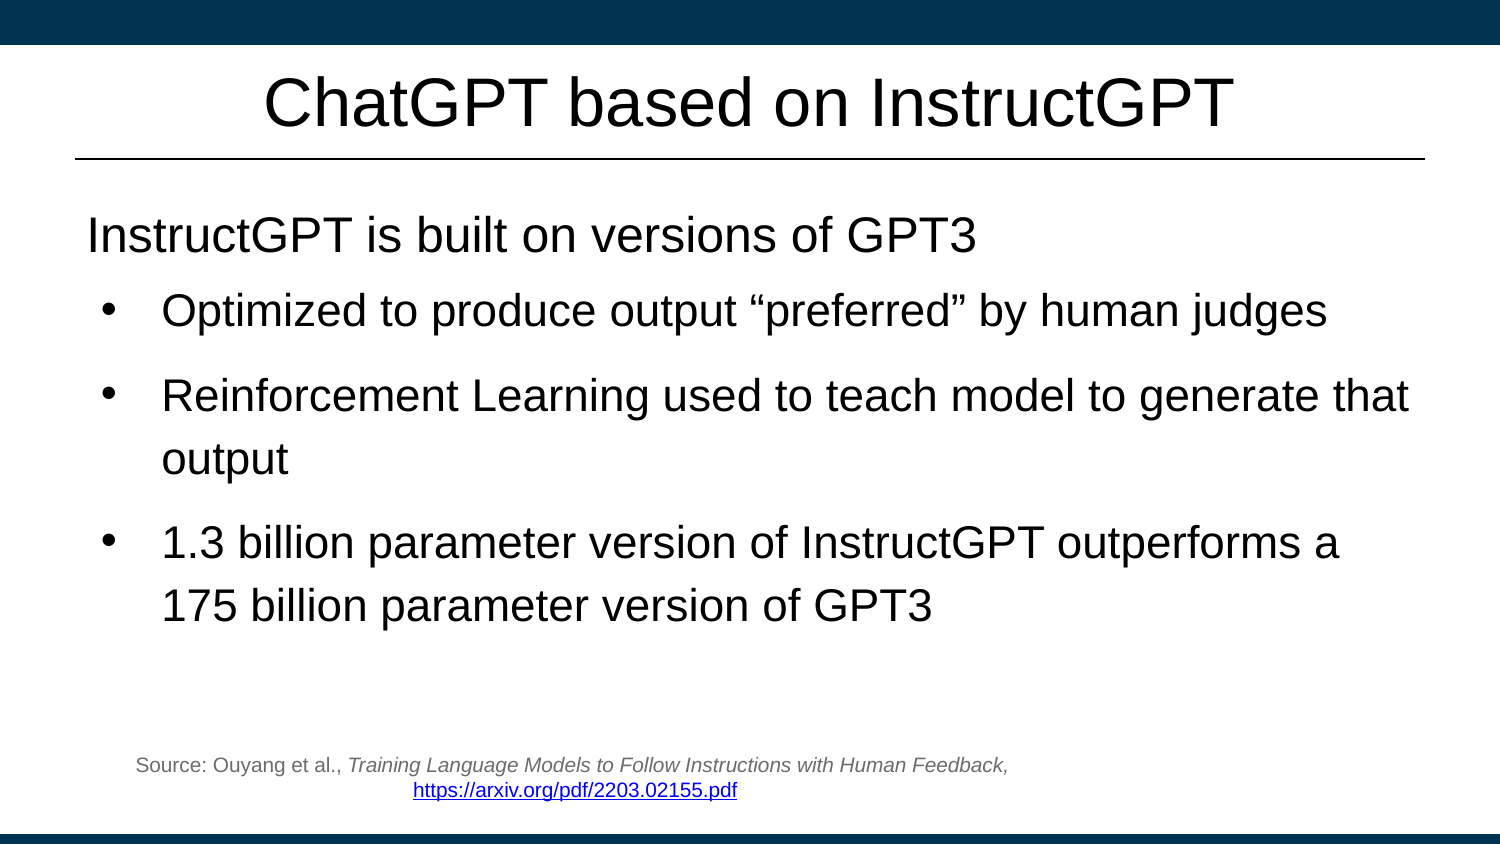

# ChatGPT based on InstructGPT
InstructGPT is built on versions of GPT3
Optimized to produce output “preferred” by human judges
Reinforcement Learning used to teach model to generate that output
1.3 billion parameter version of InstructGPT outperforms a 175 billion parameter version of GPT3

Source: Ouyang et al., Training Language Models to Follow Instructions with Human Feedback, https://arxiv.org/pdf/2203.02155.pdf